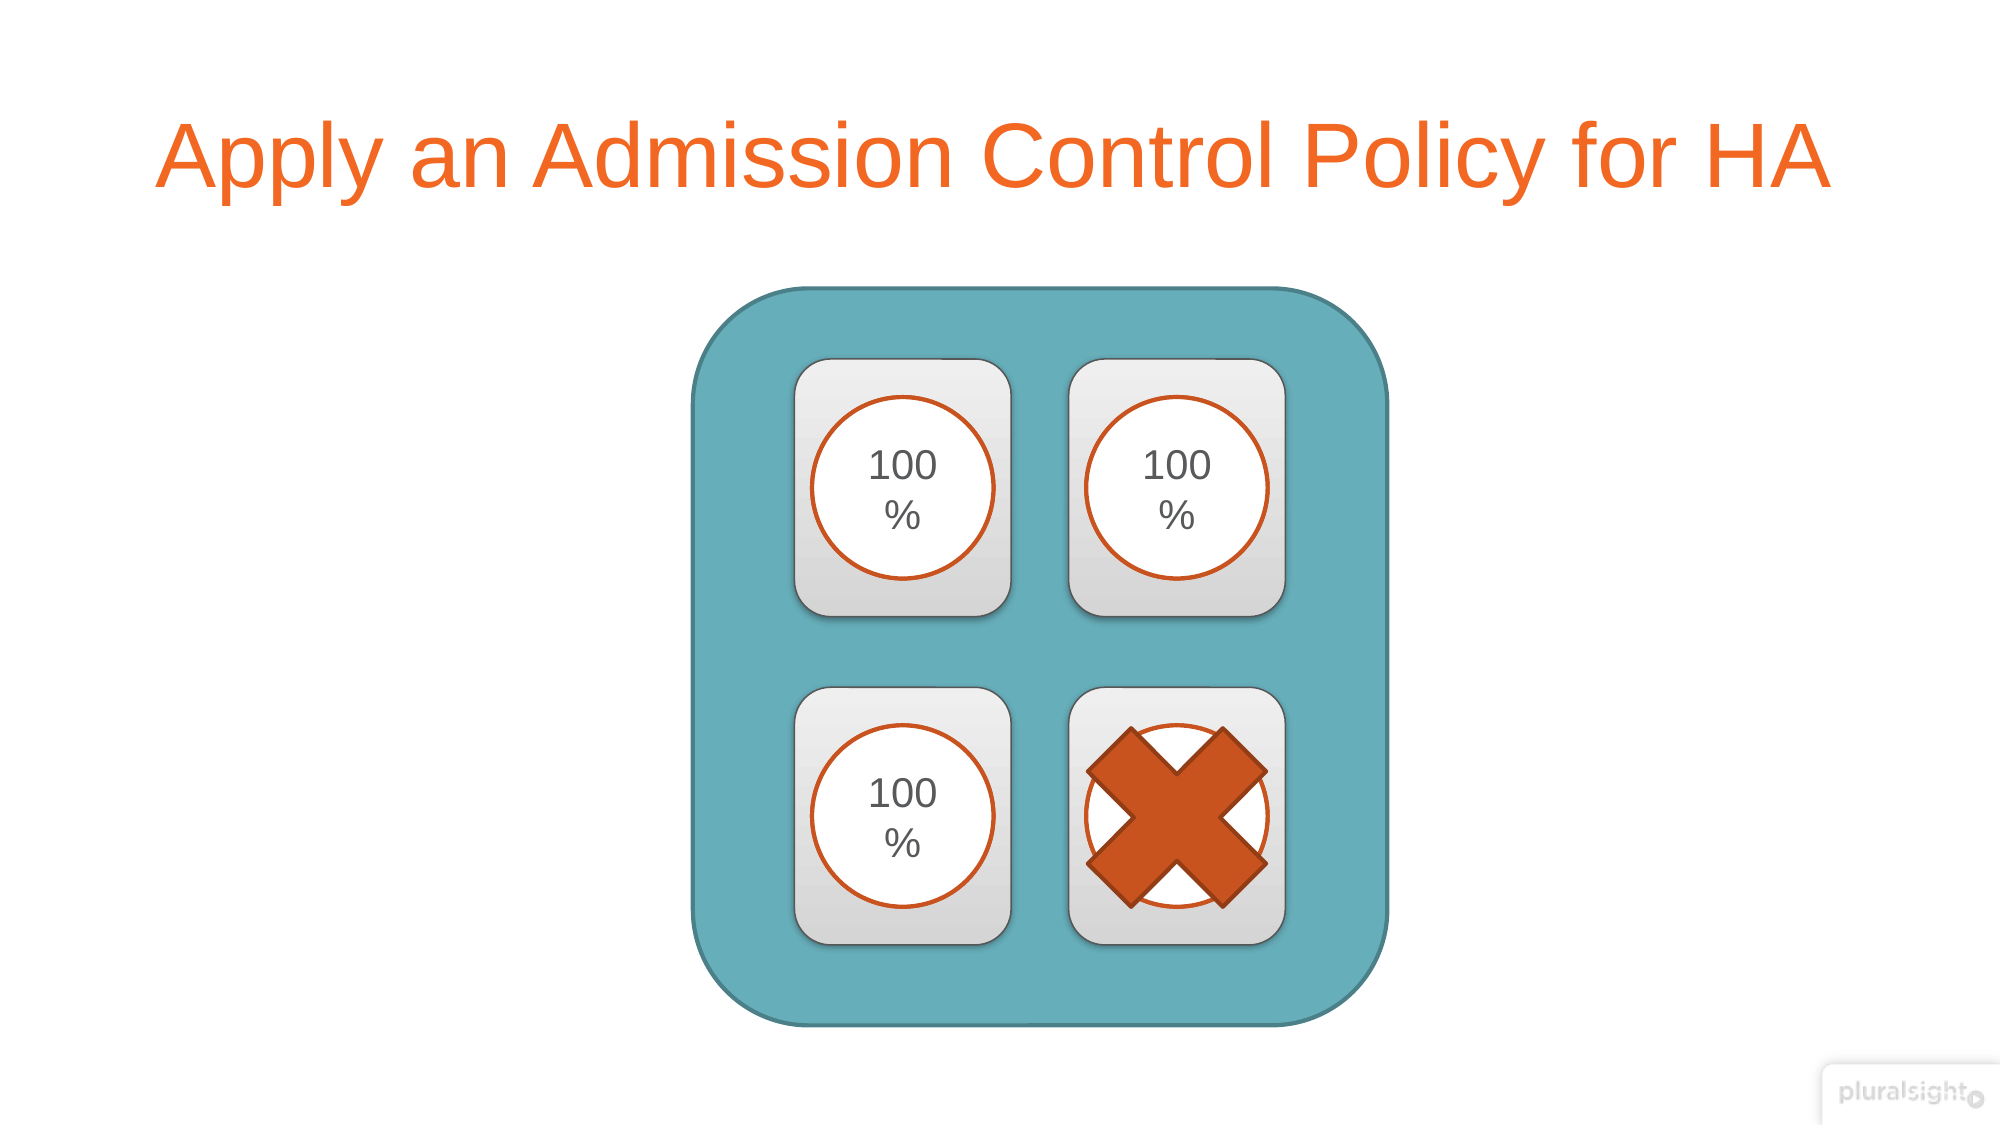

# Apply an Admission Control Policy for HA

ESXi Host
ESXi Host
100%
100%
100%
100%
ESXi Host

ESXi Host
100%
100%
100%
100%